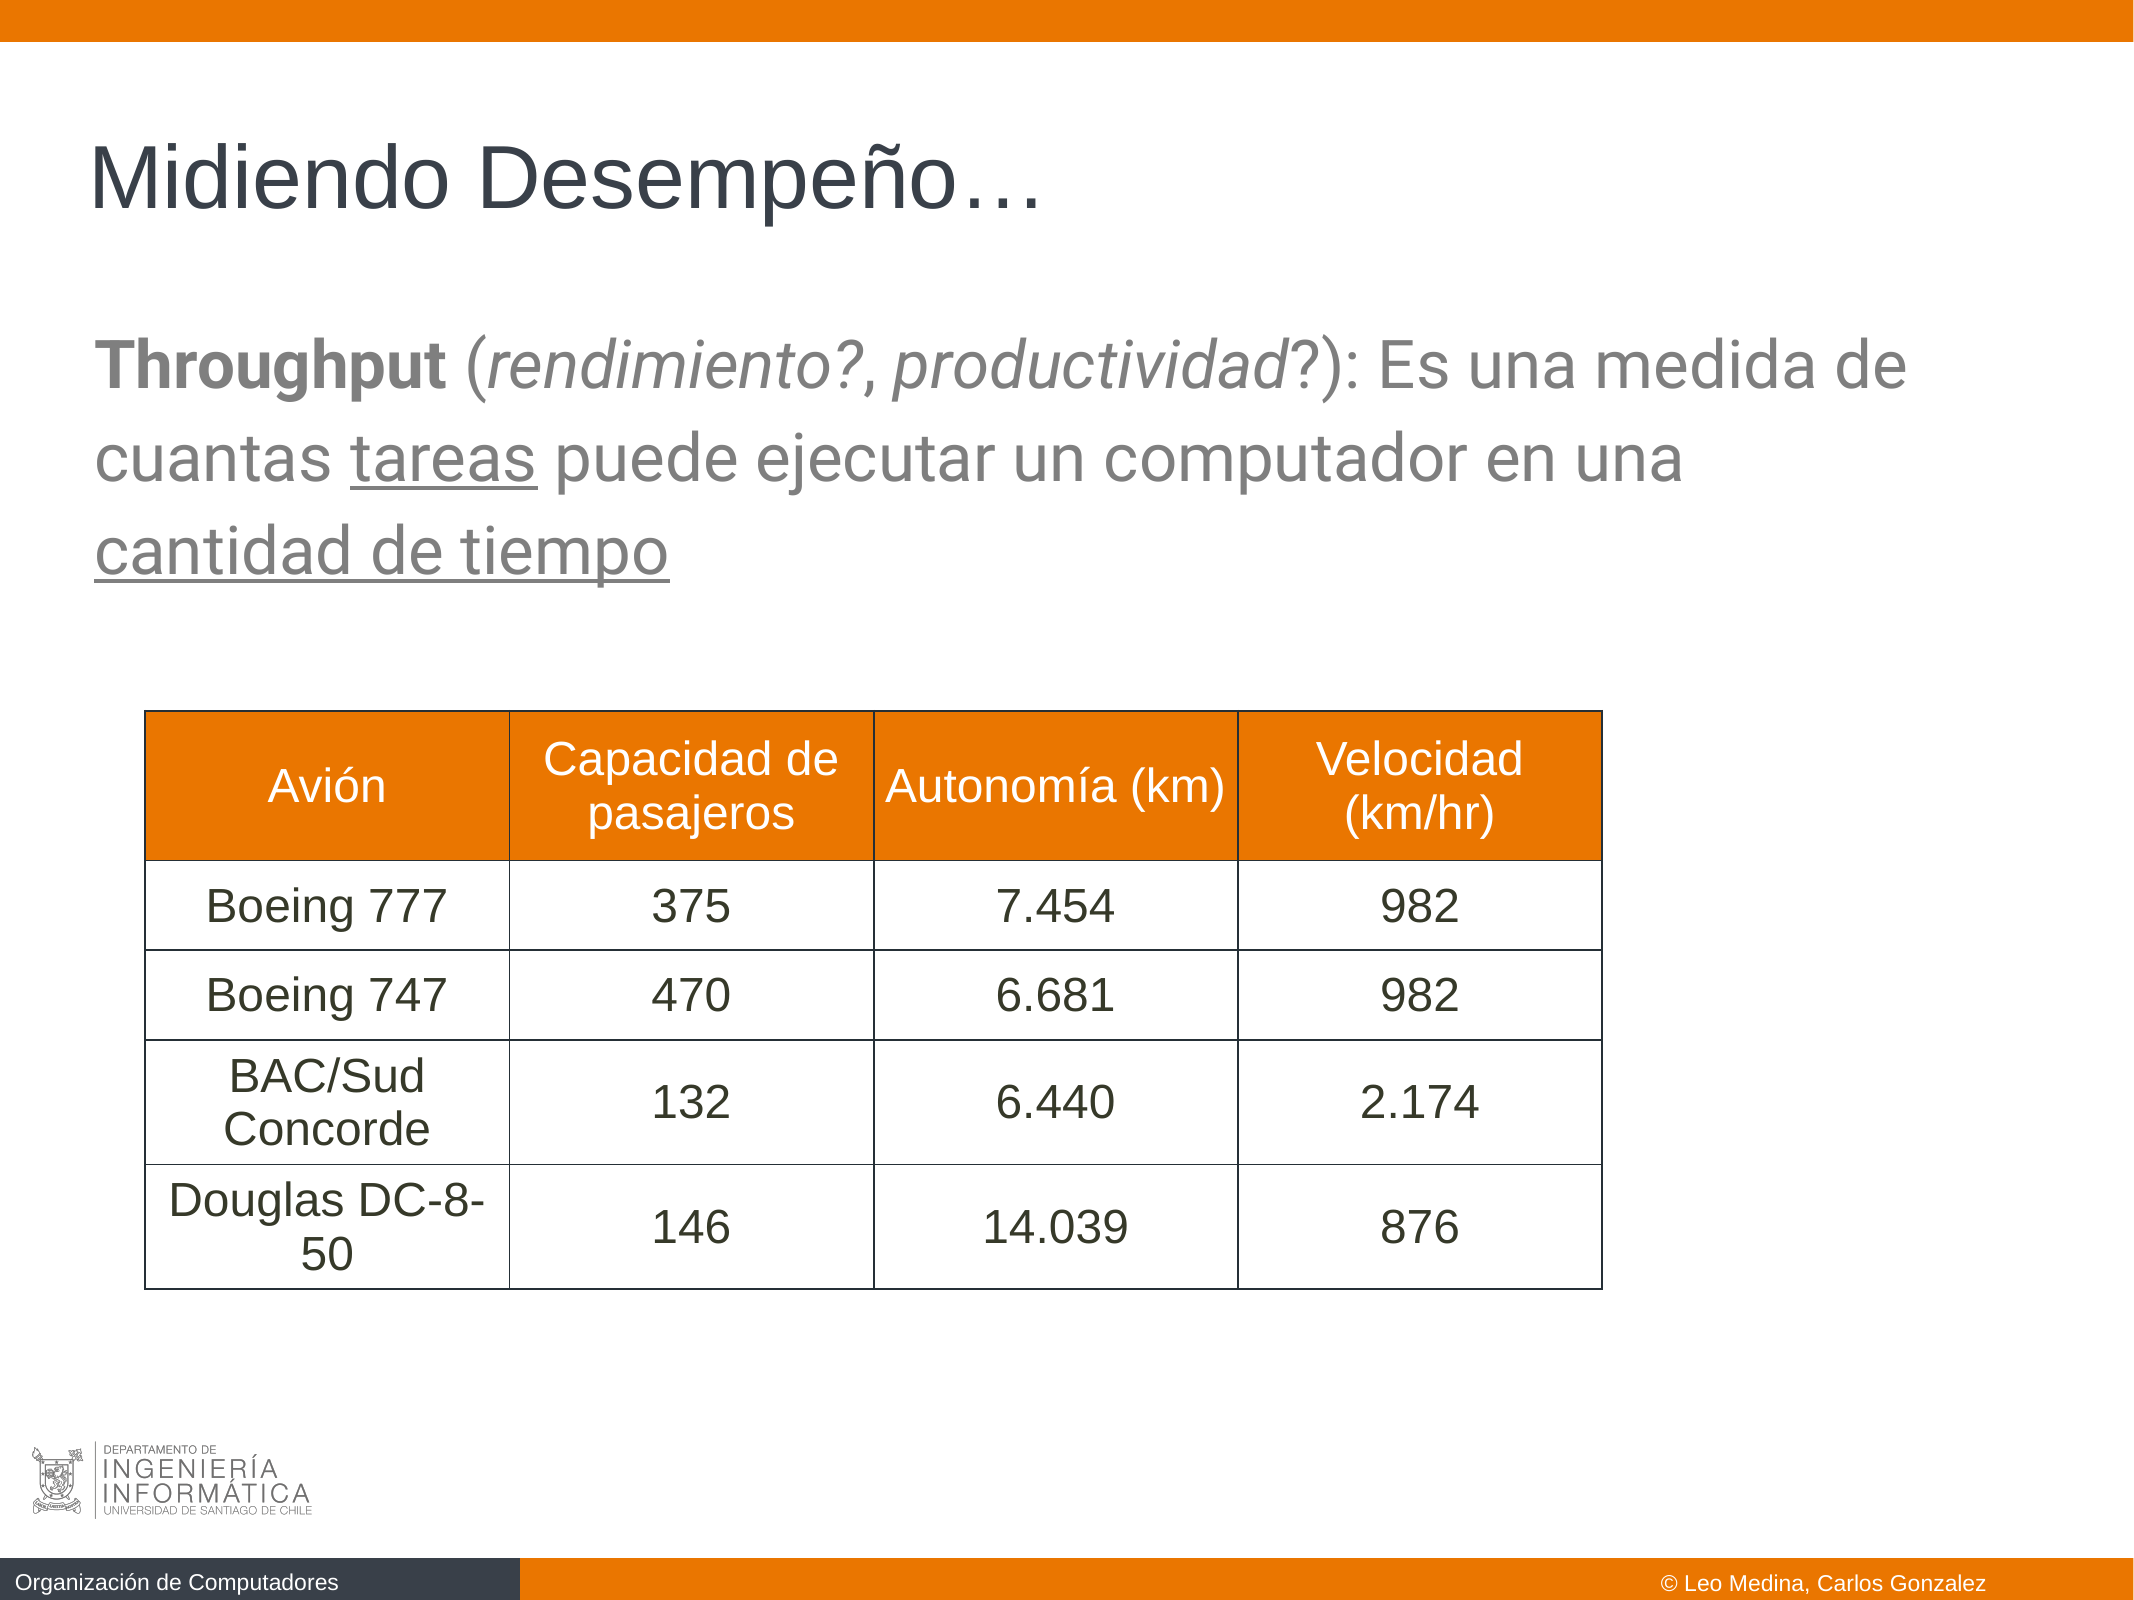

# Midiendo Desempeño…
Throughput (rendimiento?, productividad?): Es una medida de cuantas tareas puede ejecutar un computador en una cantidad de tiempo
| Avión | Capacidad de pasajeros | Autonomía (km) | Velocidad (km/hr) |
| --- | --- | --- | --- |
| Boeing 777 | 375 | 7.454 | 982 |
| Boeing 747 | 470 | 6.681 | 982 |
| BAC/Sud Concorde | 132 | 6.440 | 2.174 |
| Douglas DC-8-50 | 146 | 14.039 | 876 |